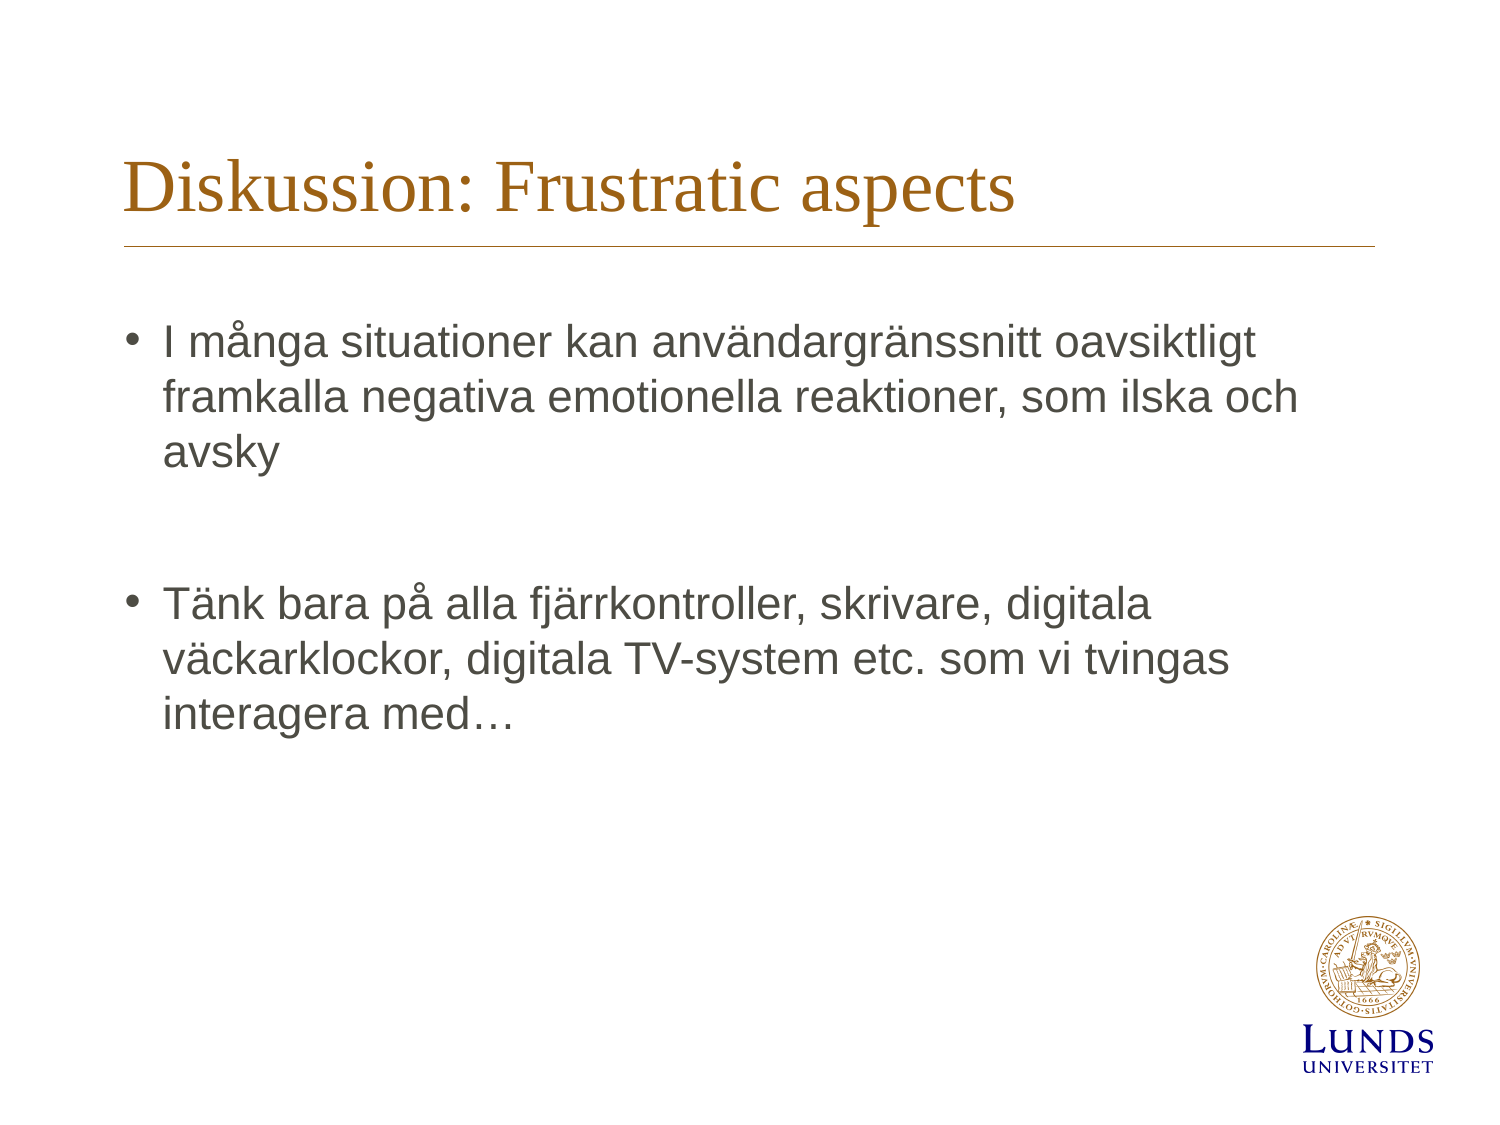

# Diskussion: Frustratic aspects
I många situationer kan användargränssnitt oavsiktligt framkalla negativa emotionella reaktioner, som ilska och avsky

Tänk bara på alla fjärrkontroller, skrivare, digitala väckarklockor, digitala TV-system etc. som vi tvingas interagera med…